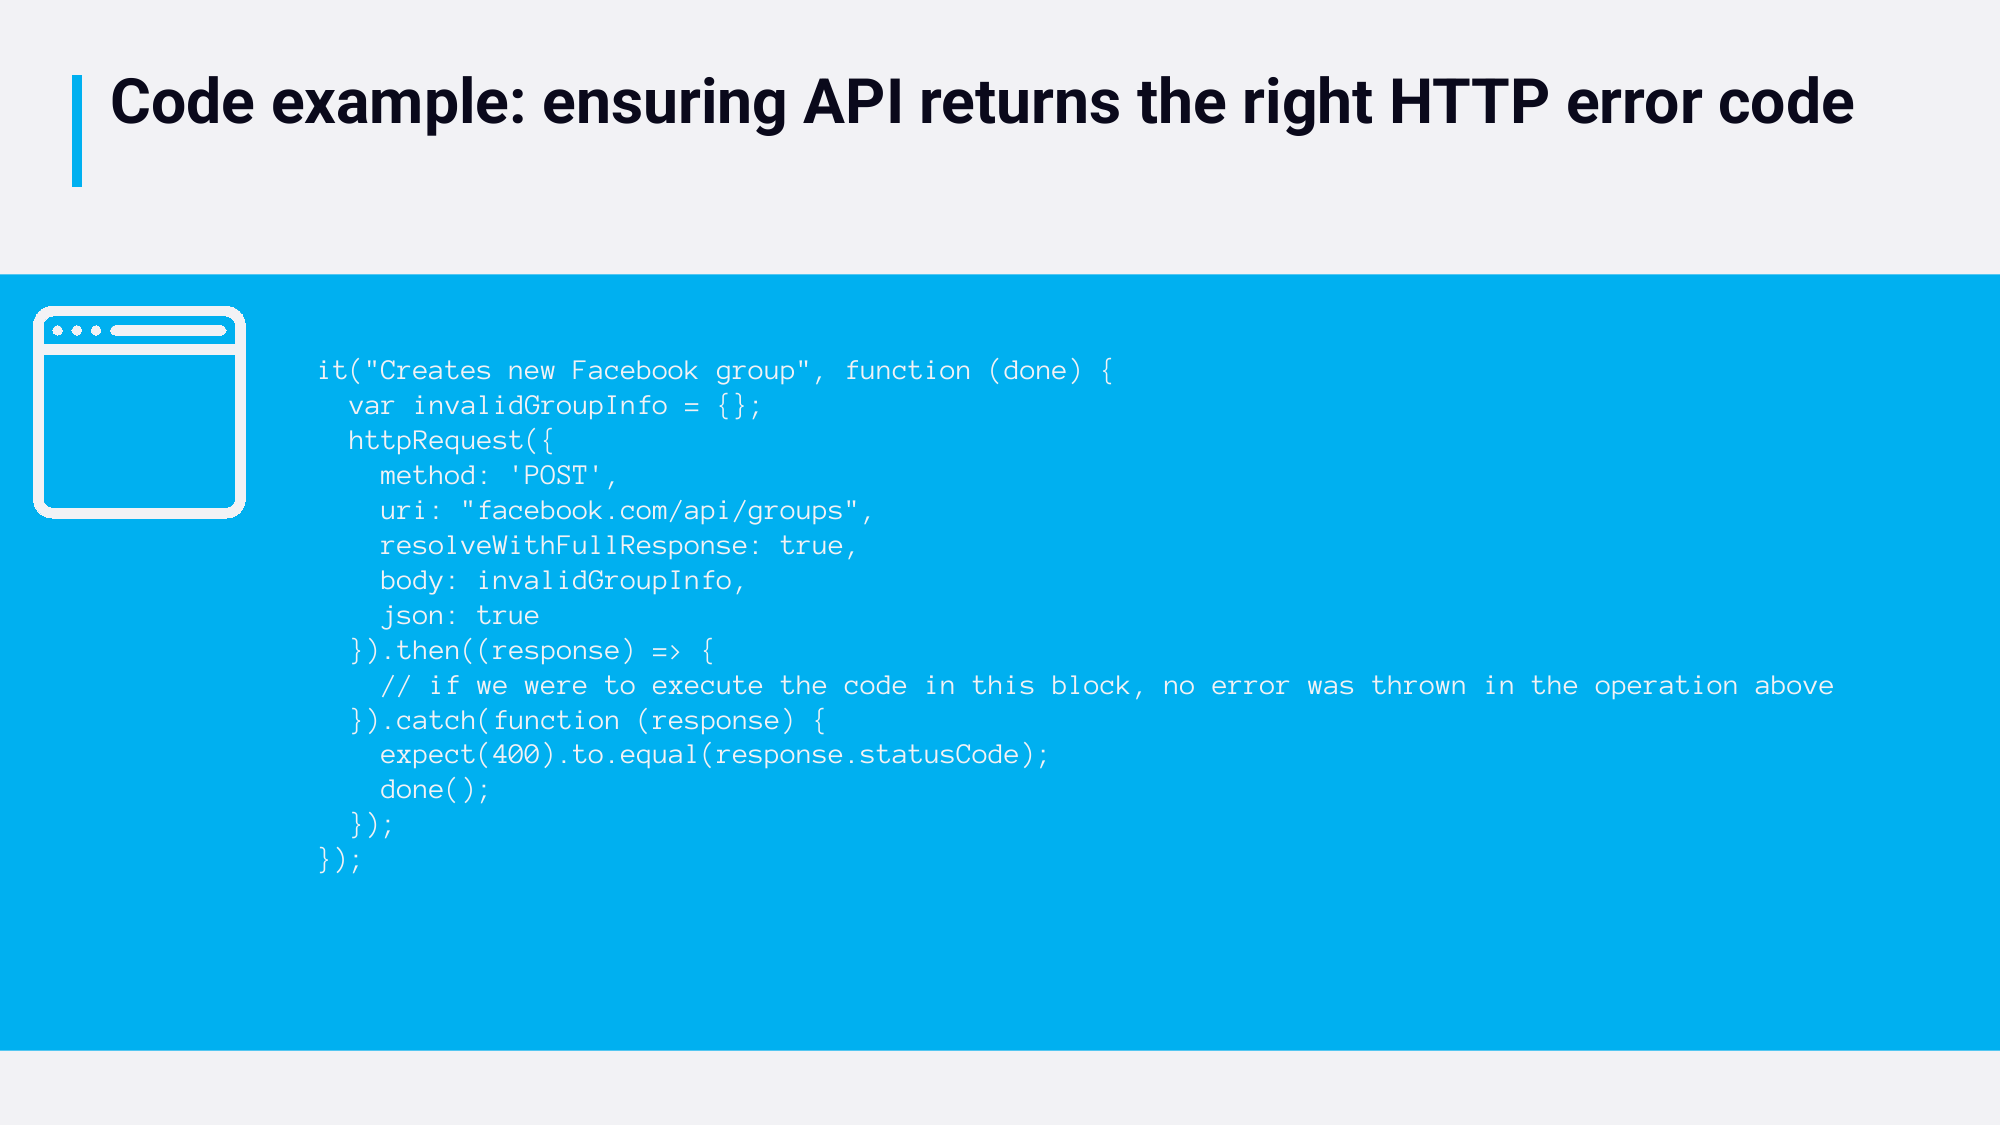

# Code example: ensuring API returns the right HTTP error code

it("Creates new Facebook group", function (done) {
  var invalidGroupInfo = {};
  httpRequest({
    method: 'POST',
    uri: "facebook.com/api/groups",
    resolveWithFullResponse: true,
    body: invalidGroupInfo,
    json: true
  }).then((response) => {
    // if we were to execute the code in this block, no error was thrown in the operation above
  }).catch(function (response) {
    expect(400).to.equal(response.statusCode);
    done();
  });
});